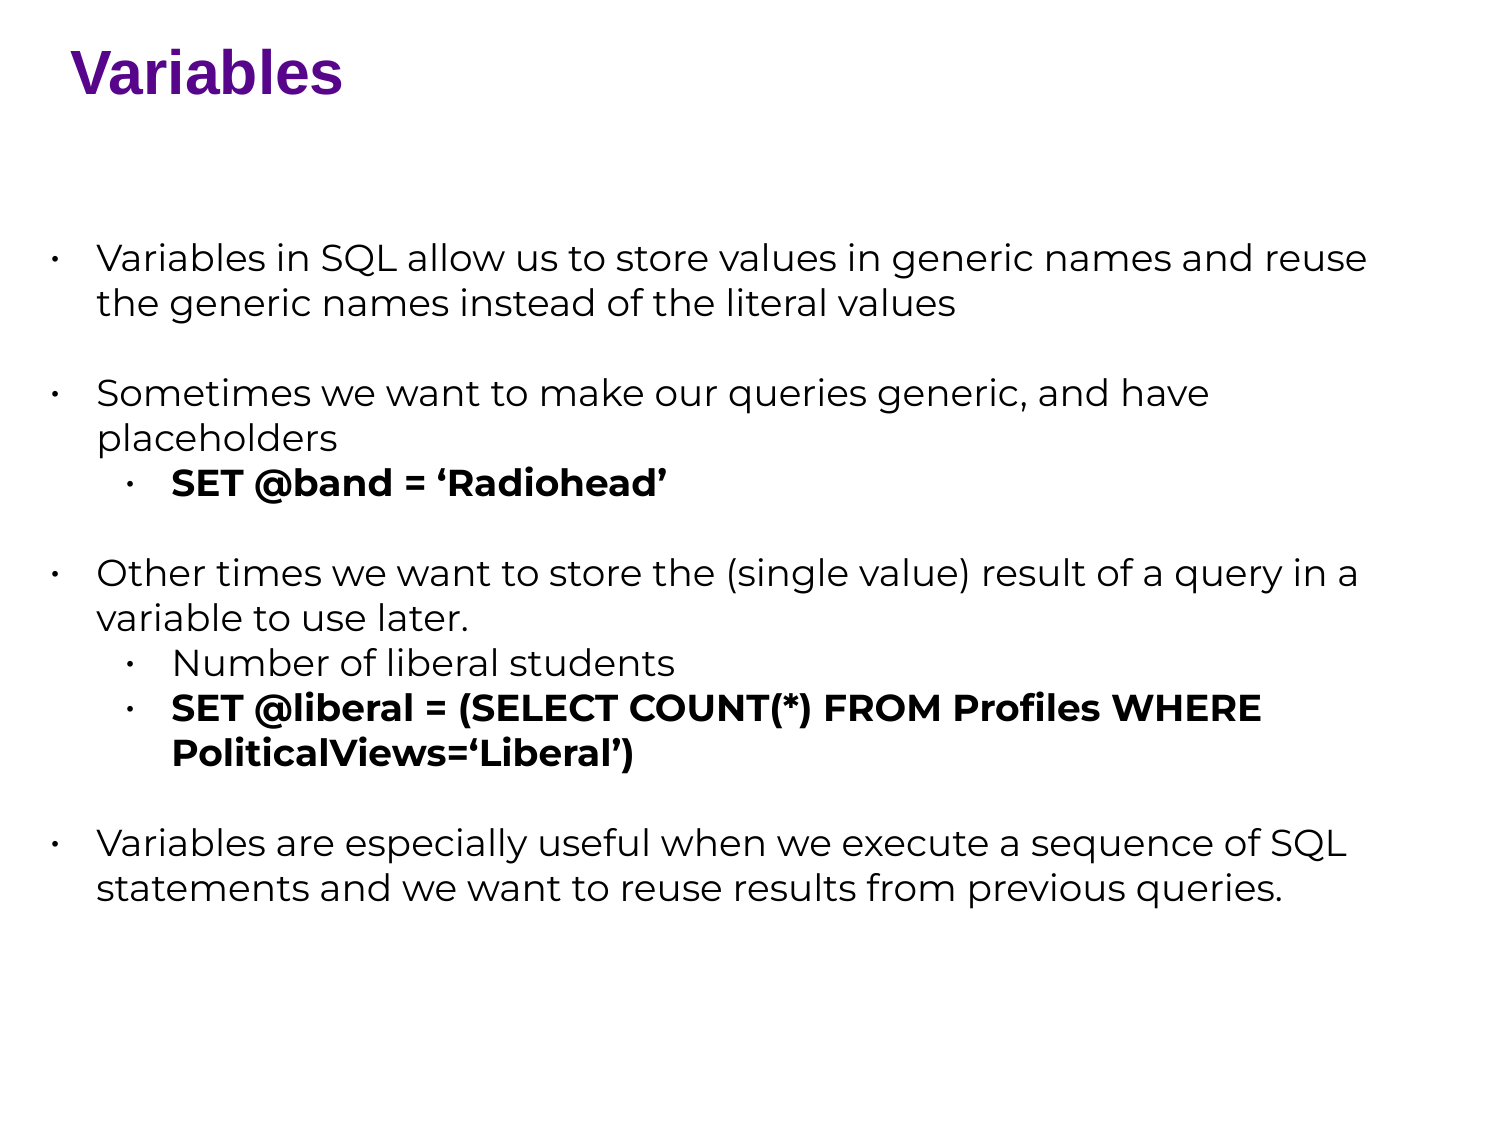

Variables

Variables in SQL allow us to store values in generic names and reuse the generic names instead of the literal values

Sometimes we want to make our queries generic, and have placeholders
SET @band = ‘Radiohead’

Other times we want to store the (single value) result of a query in a variable to use later.
Number of liberal students
SET @liberal = (SELECT COUNT(*) FROM Profiles WHERE PoliticalViews=‘Liberal’)

Variables are especially useful when we execute a sequence of SQL statements and we want to reuse results from previous queries.